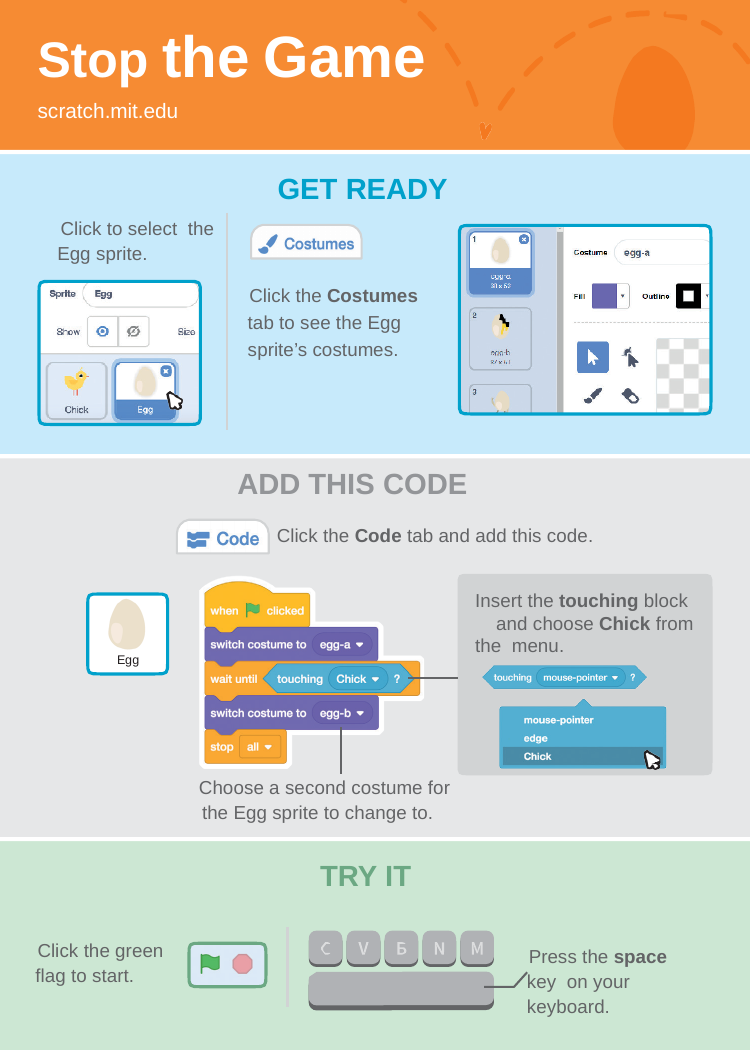

# Stop the Game
scratch.mit.edu

GET READY
Click to select  the Egg sprite.

Click the Costumes  tab to see the Egg  sprite’s costumes.

ADD THIS CODE
Click the Code tab and add this code.

Insert the touching block      and choose Chick from the  menu.

Egg

Choose a second costume for  the Egg sprite to change to.

TRY IT

Click the green  flag to start.

Press the space key  on your keyboard.